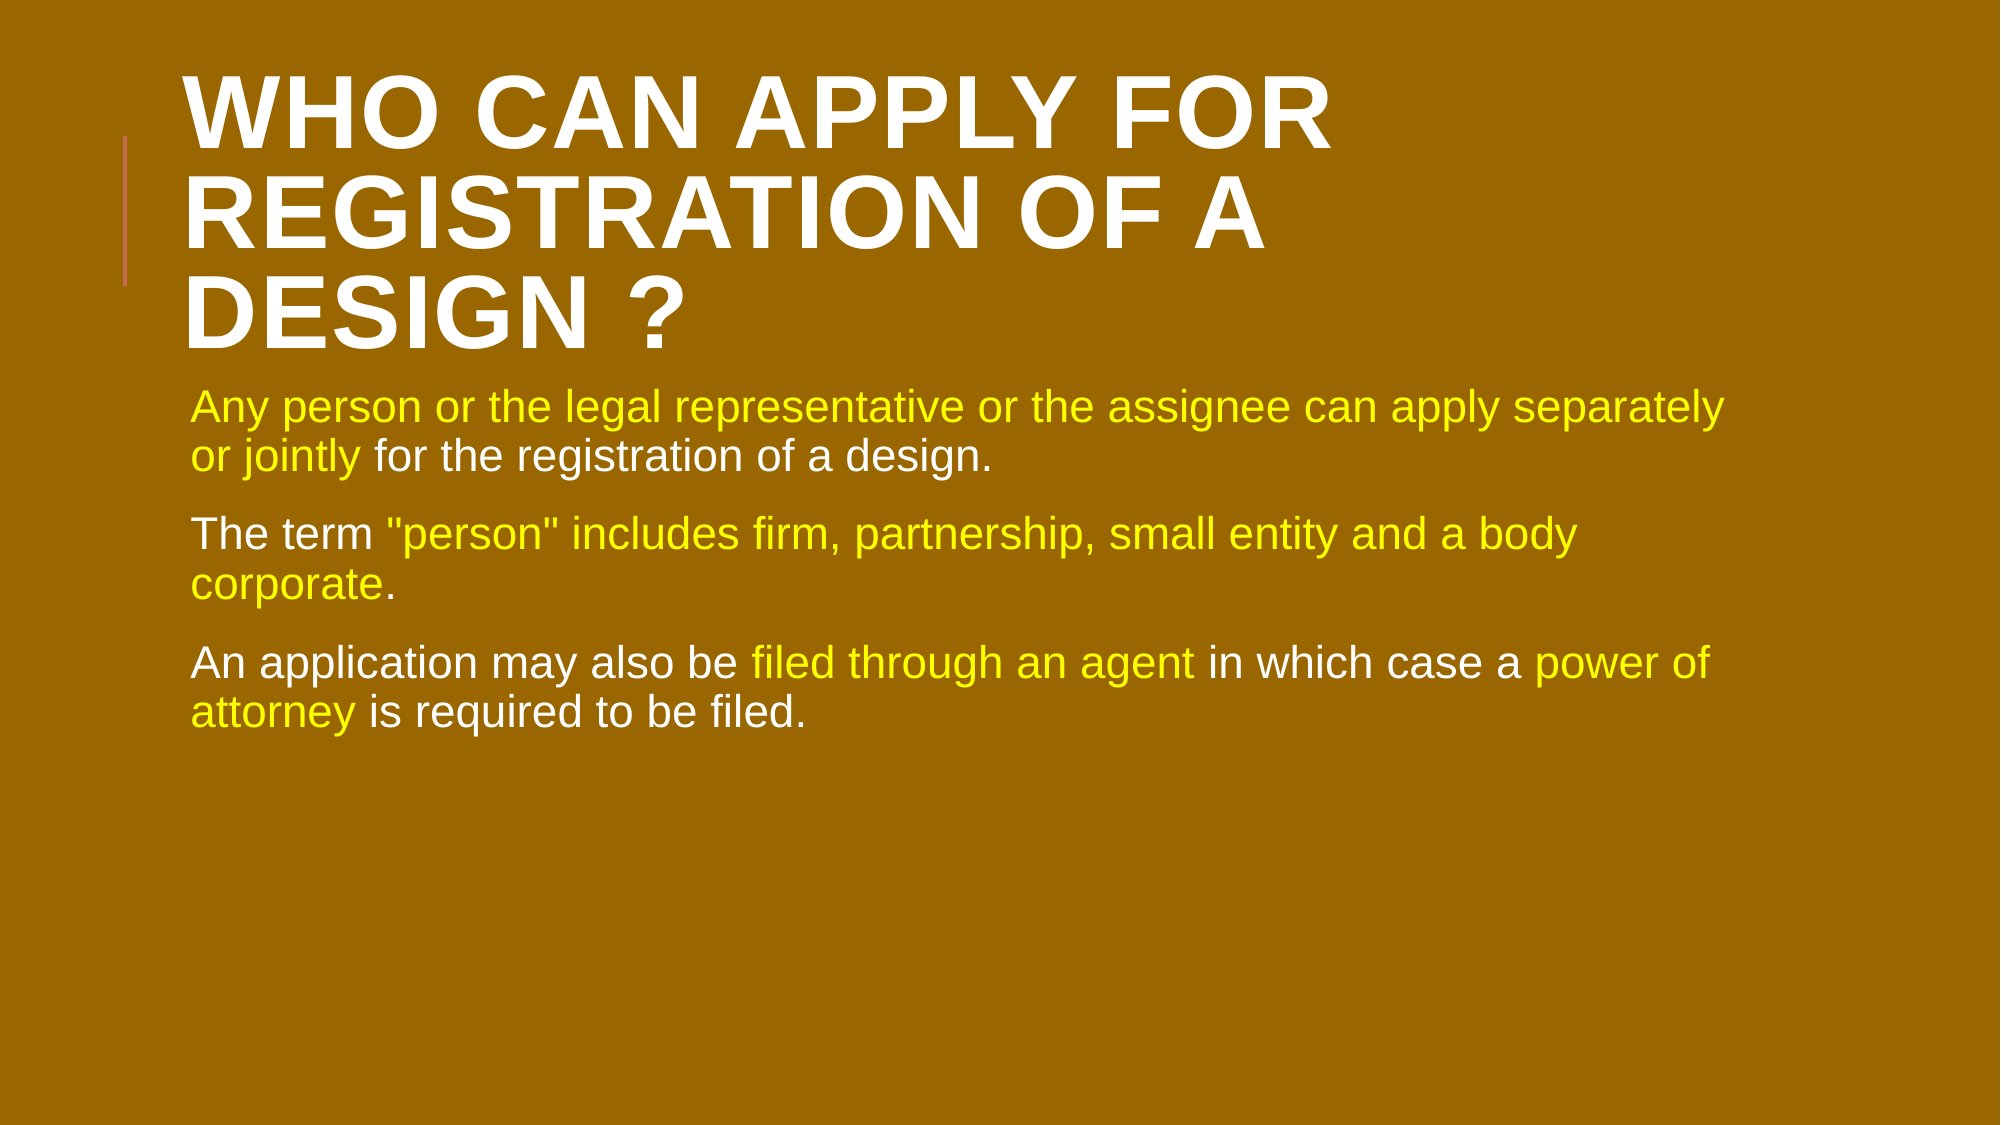

# Who can apply for registration of a Design ?
Any person or the legal representative or the assignee can apply separately or jointly for the registration of a design.
The term "person" includes firm, partnership, small entity and a body corporate.
An application may also be filed through an agent in which case a power of attorney is required to be filed.